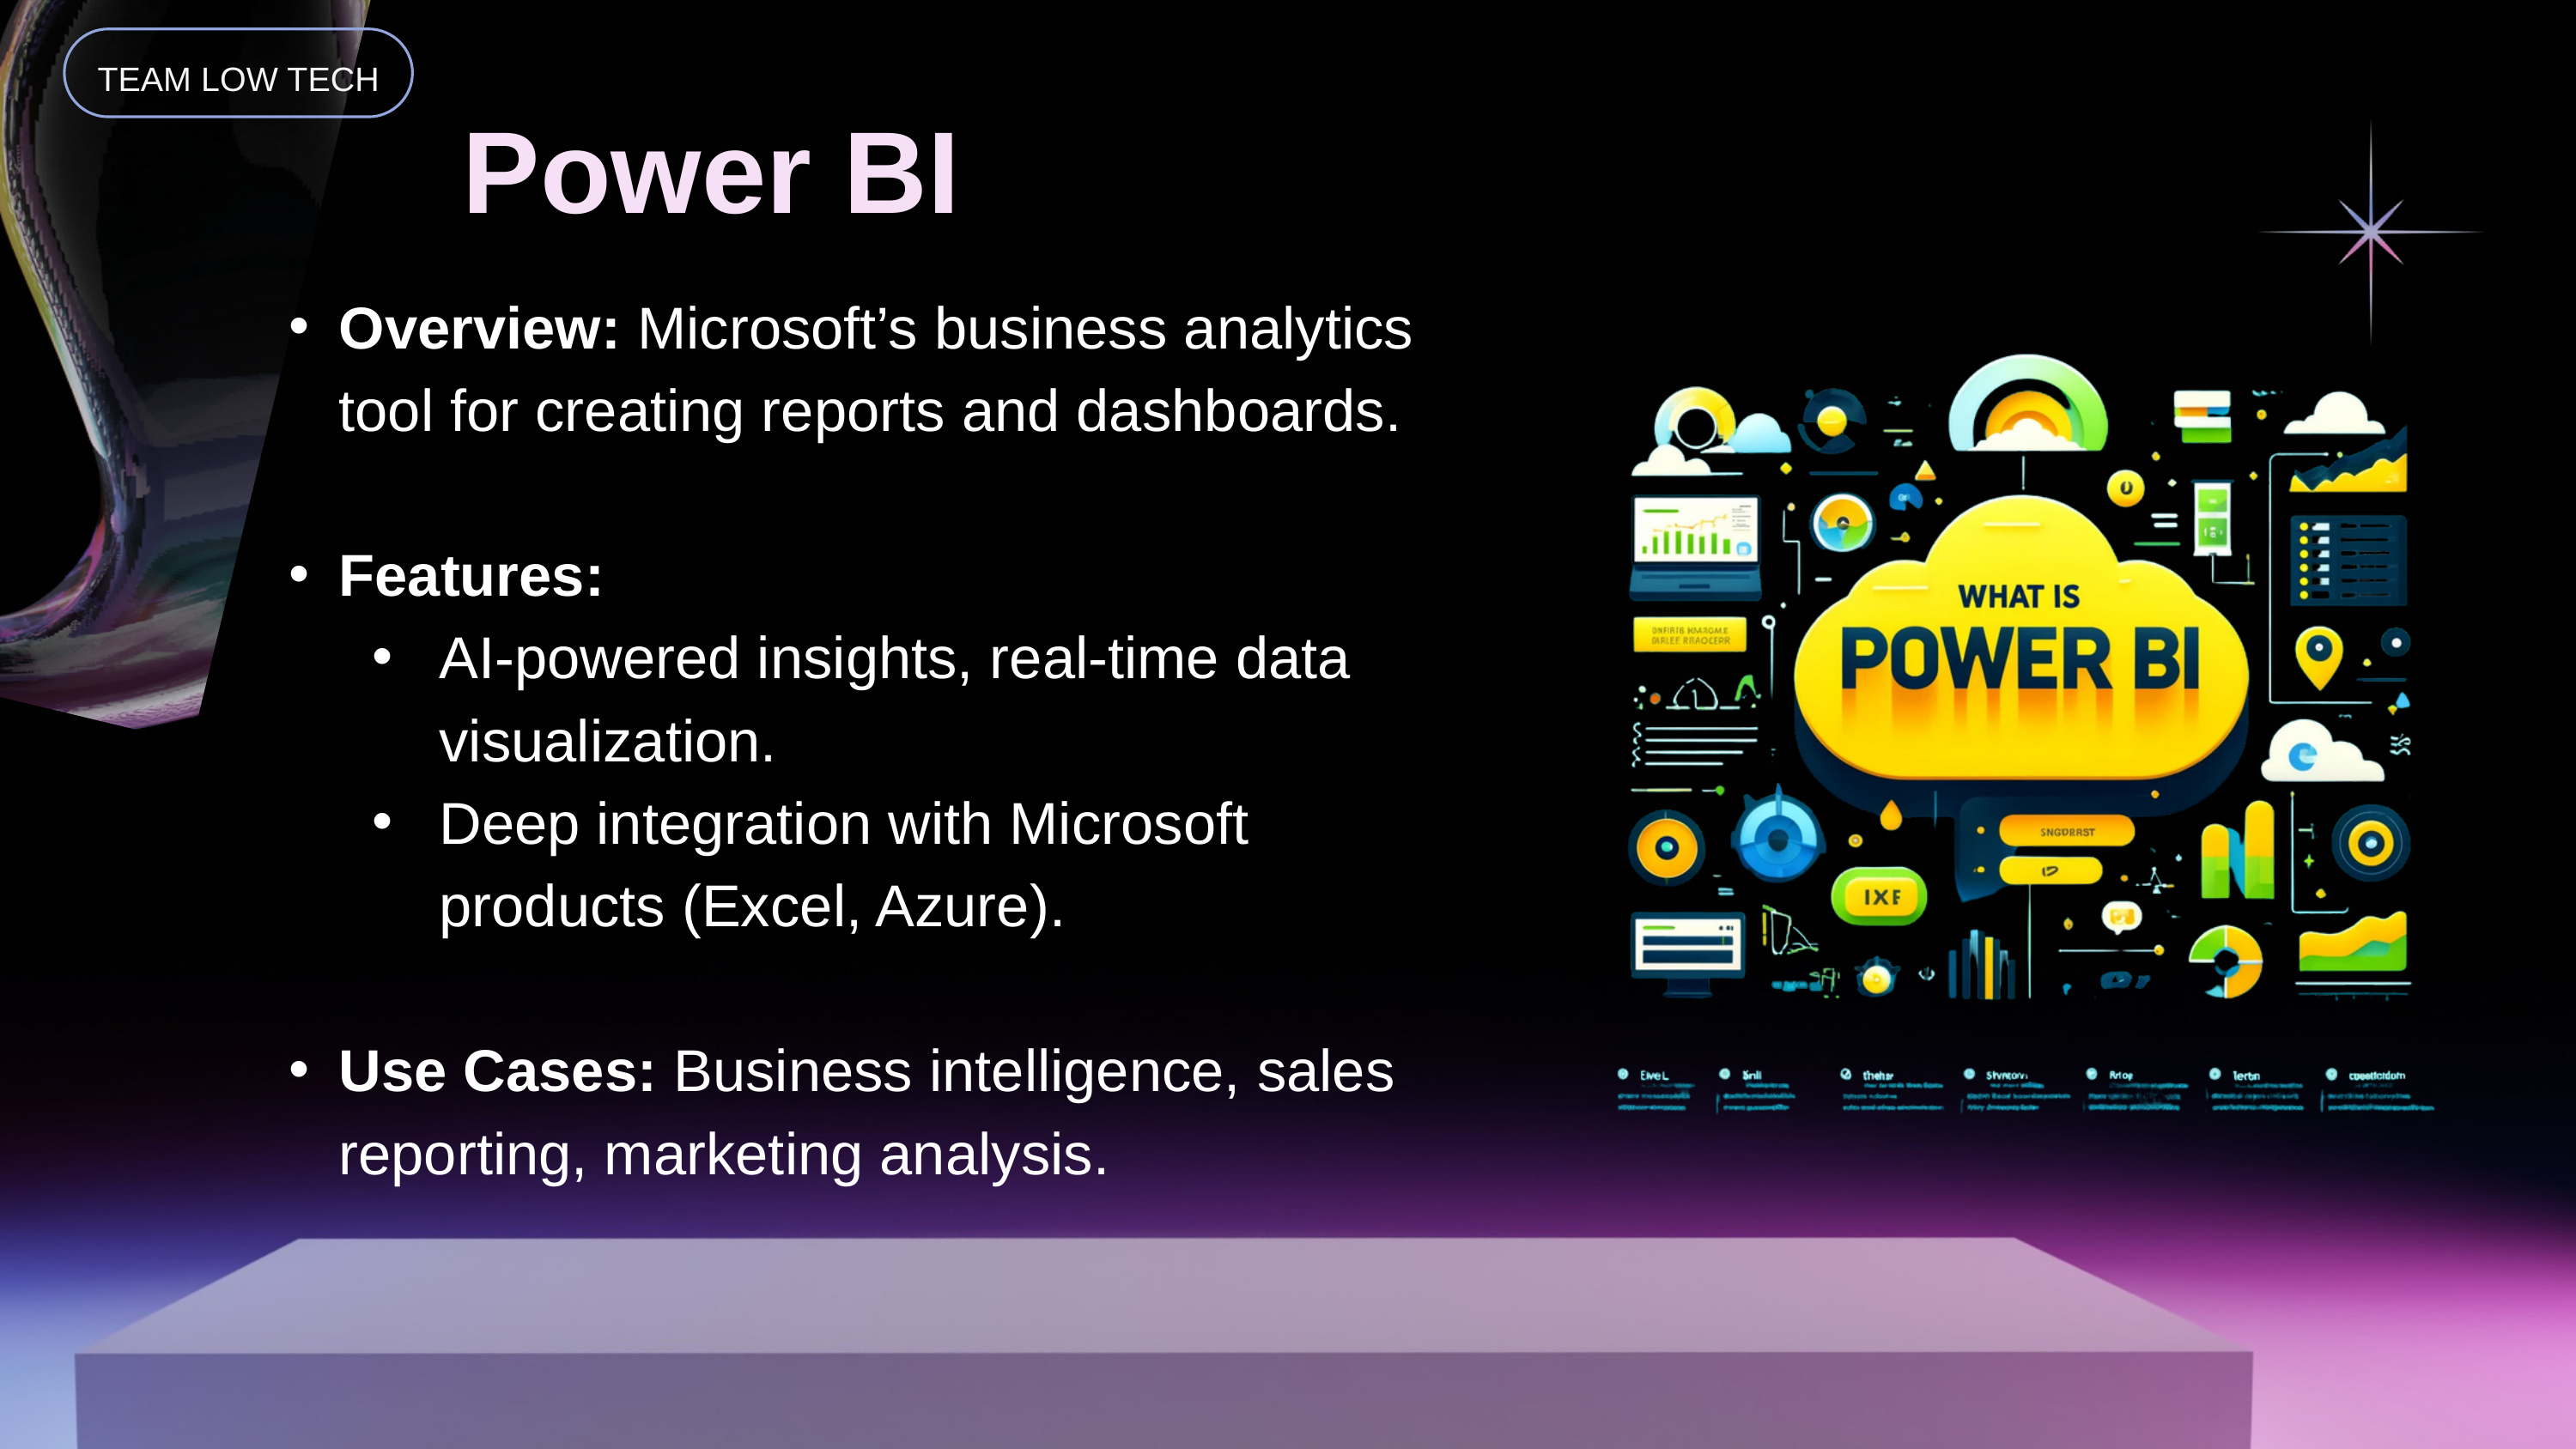

TEAM LOW TECH
Power BI

Overview: Microsoft’s business analytics tool for creating reports and dashboards.

Features:
AI-powered insights, real-time data visualization.
Deep integration with Microsoft products (Excel, Azure).

Use Cases: Business intelligence, sales reporting, marketing analysis.